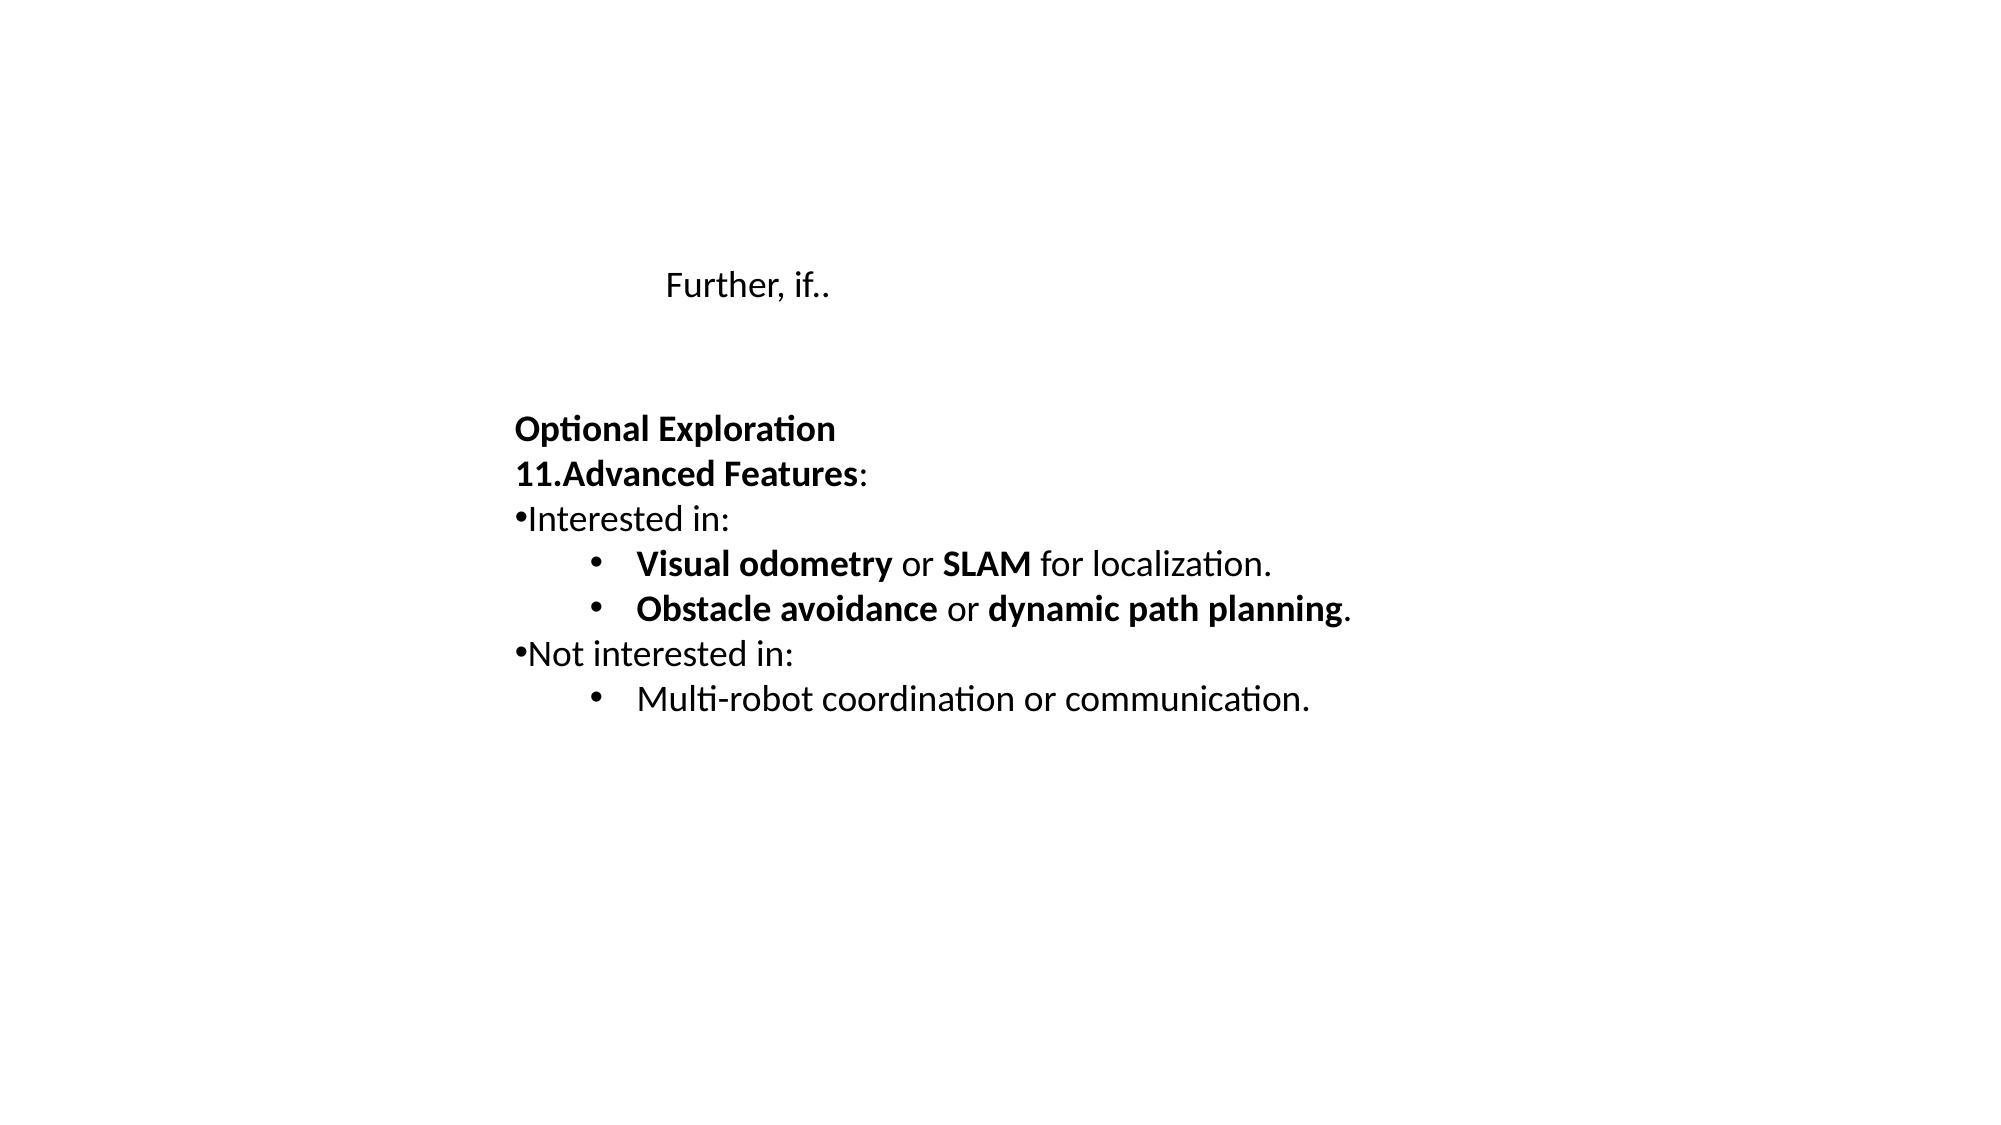

Further, if..
Optional Exploration
Advanced Features:
Interested in:
Visual odometry or SLAM for localization.
Obstacle avoidance or dynamic path planning.
Not interested in:
Multi-robot coordination or communication.